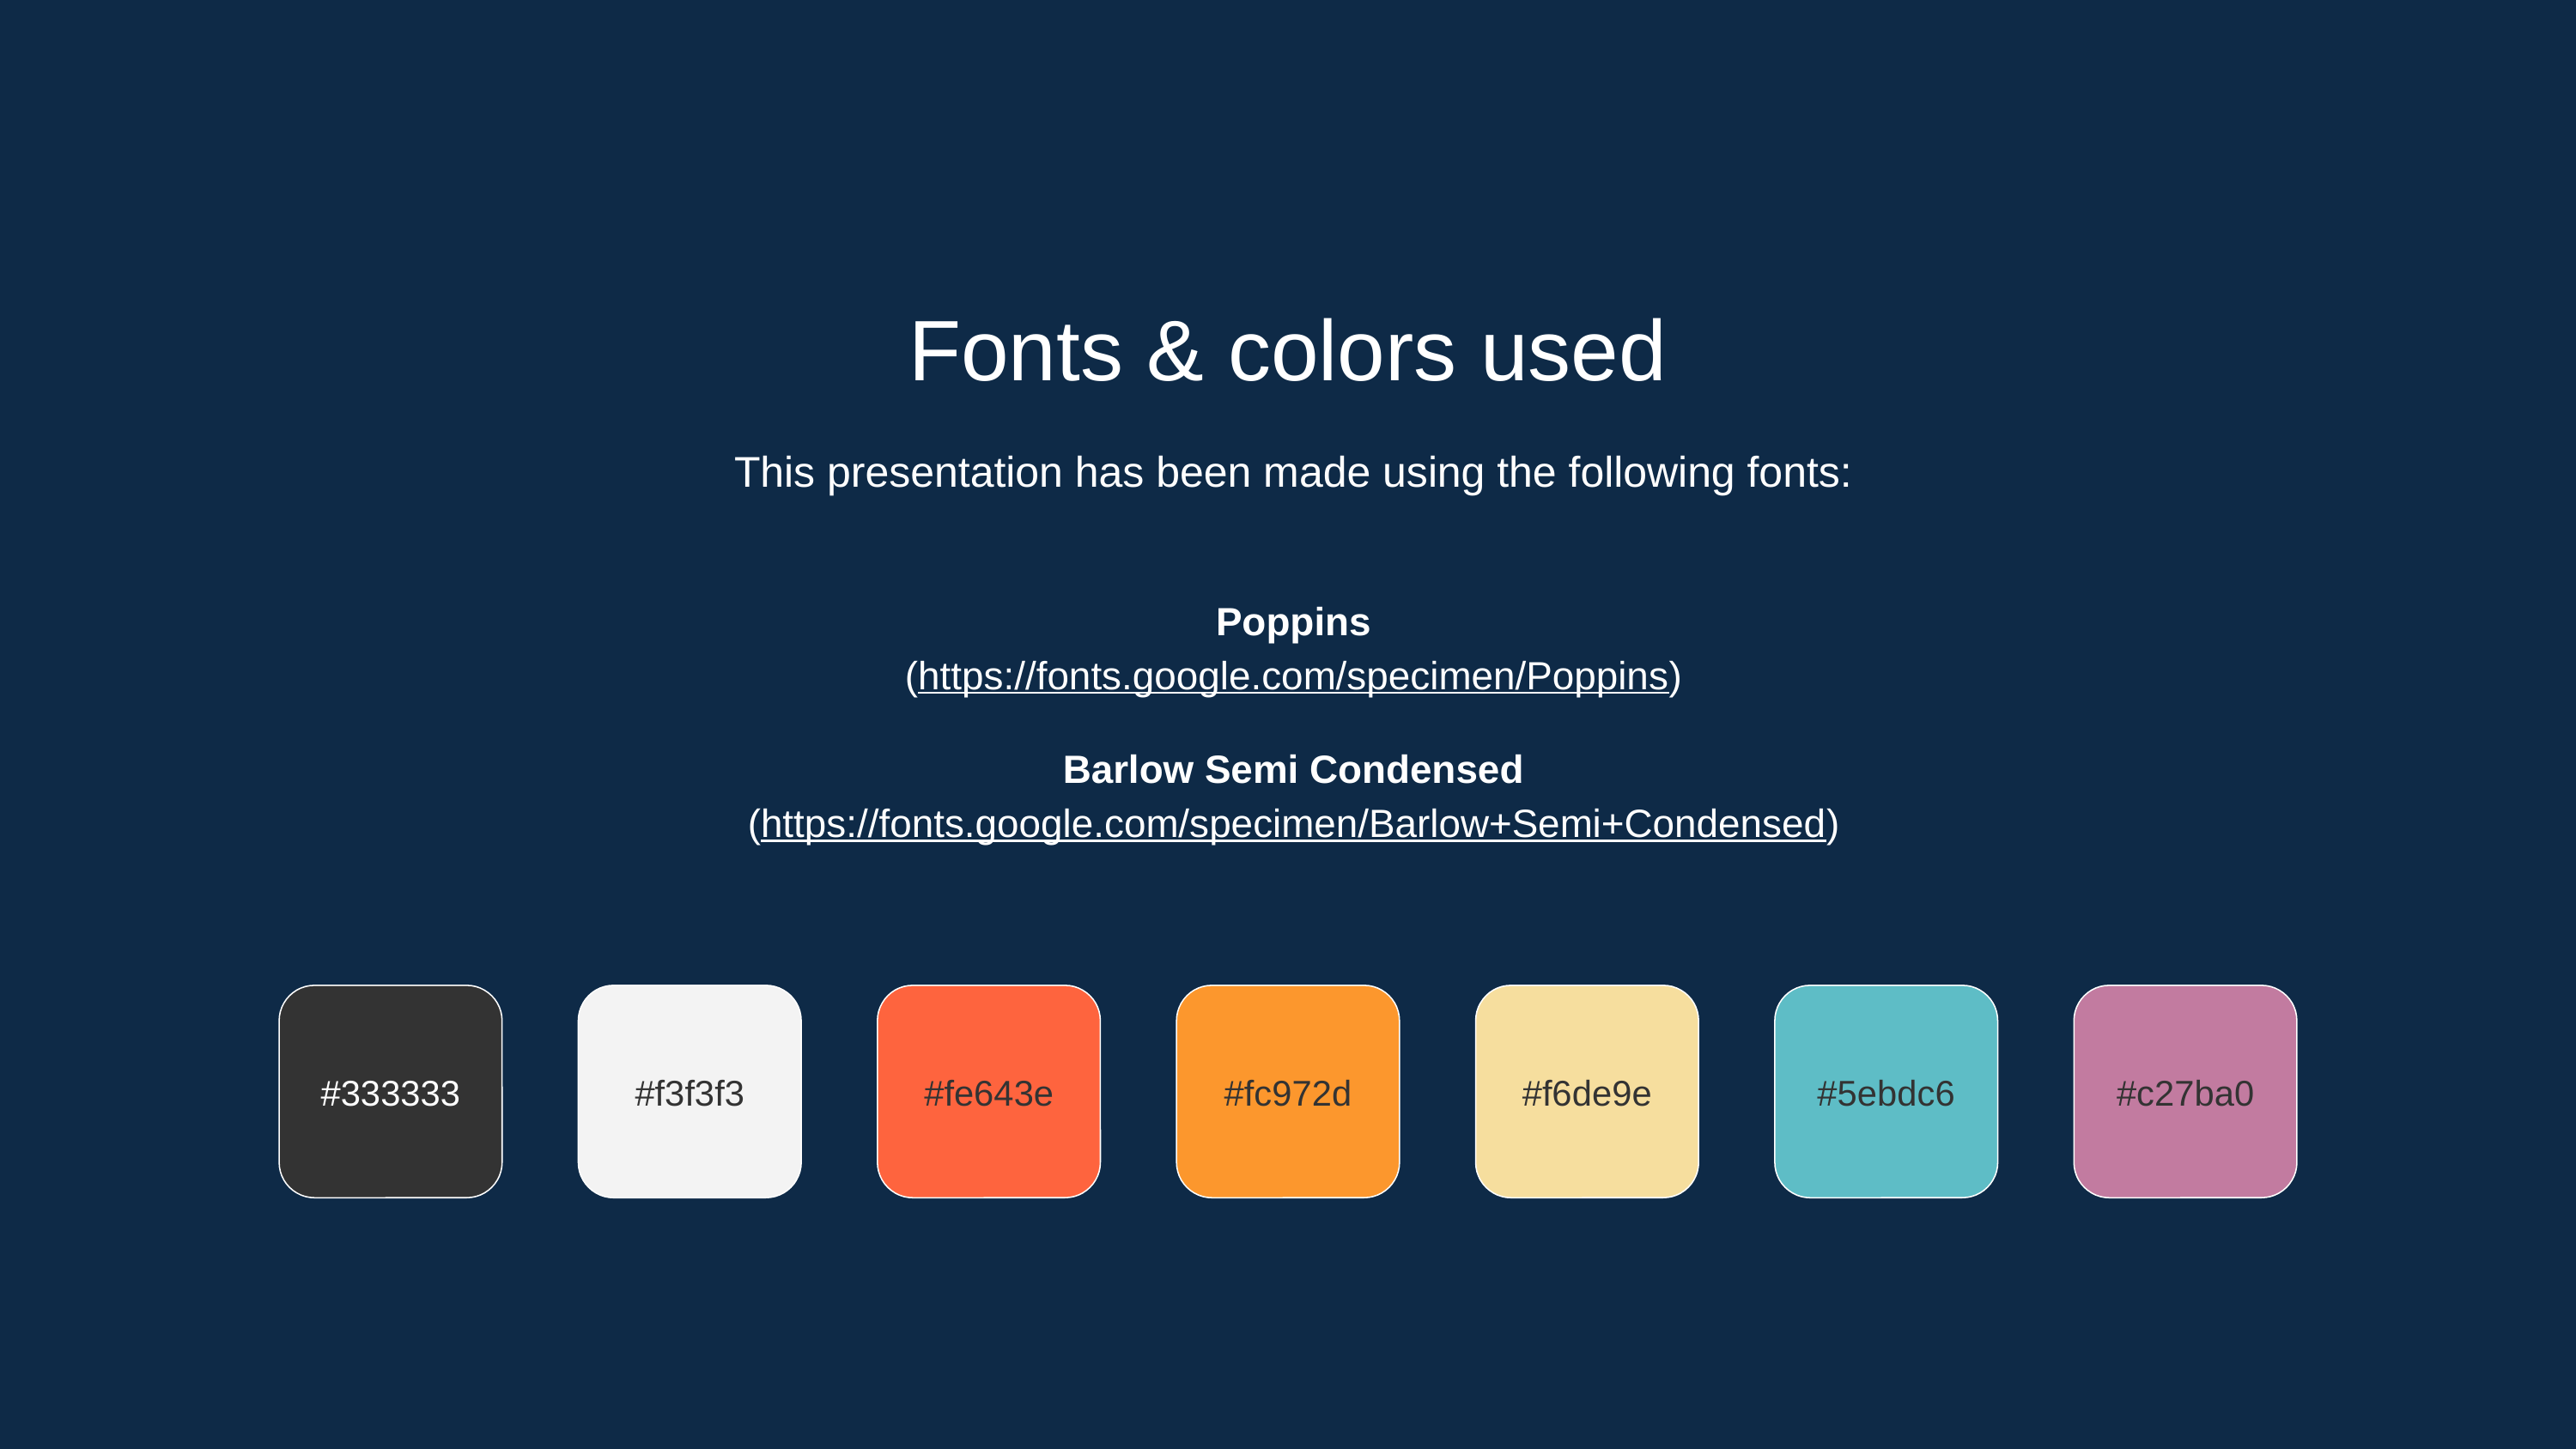

Fonts & colors used
This presentation has been made using the following fonts:

Poppins
(https://fonts.google.com/specimen/Poppins)

Barlow Semi Condensed
(https://fonts.google.com/specimen/Barlow+Semi+Condensed)

#333333
#f3f3f3
#fe643e
#fc972d
#f6de9e
#5ebdc6
#c27ba0